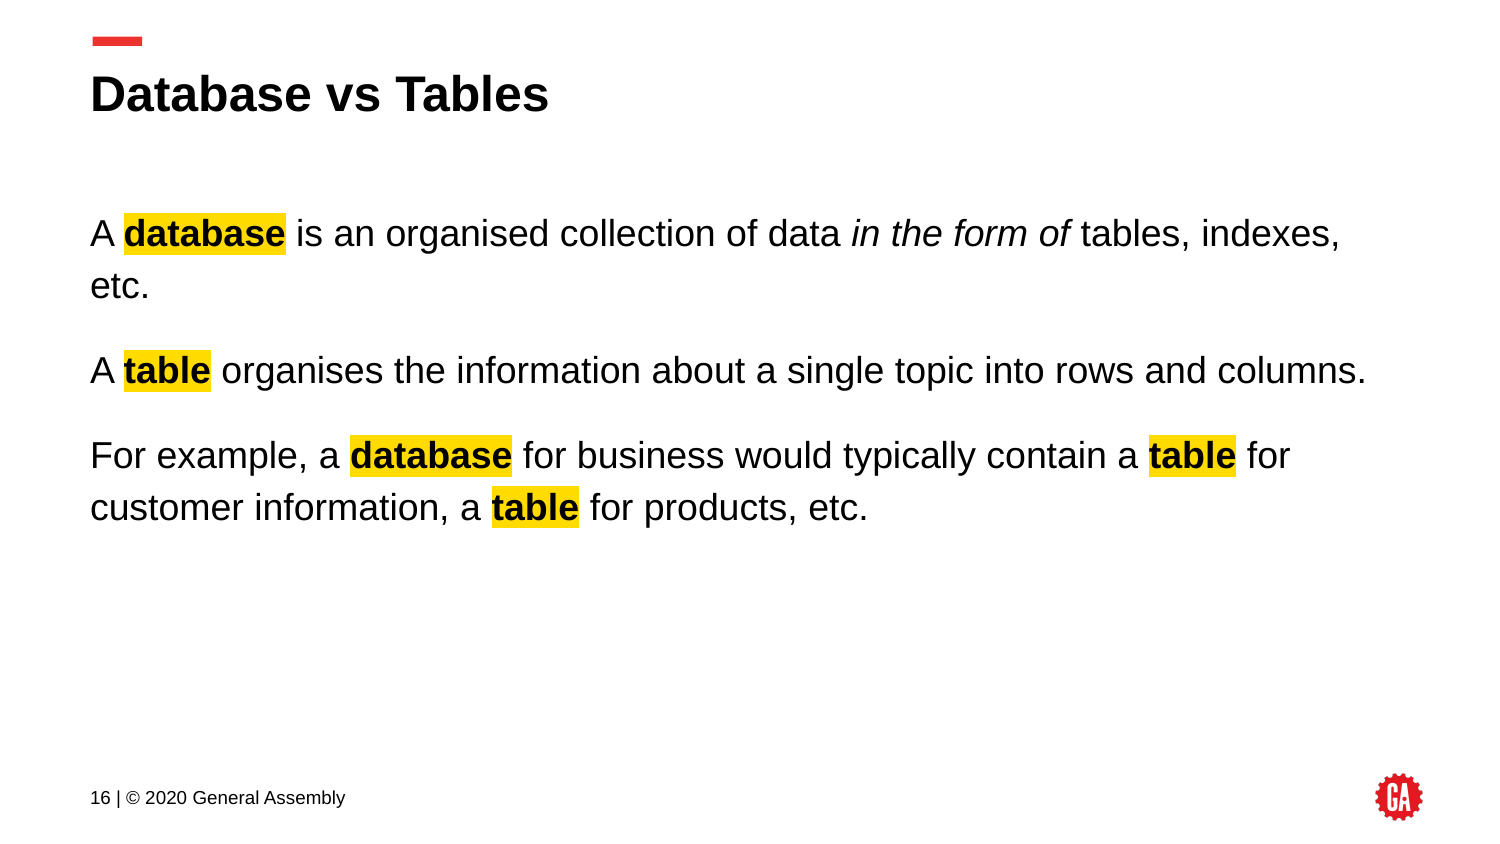

# Database vs Tables
A database is an organised collection of data in the form of tables, indexes, etc.
A table organises the information about a single topic into rows and columns.
For example, a database for business would typically contain a table for customer information, a table for products, etc.
16 | © 2020 General Assembly